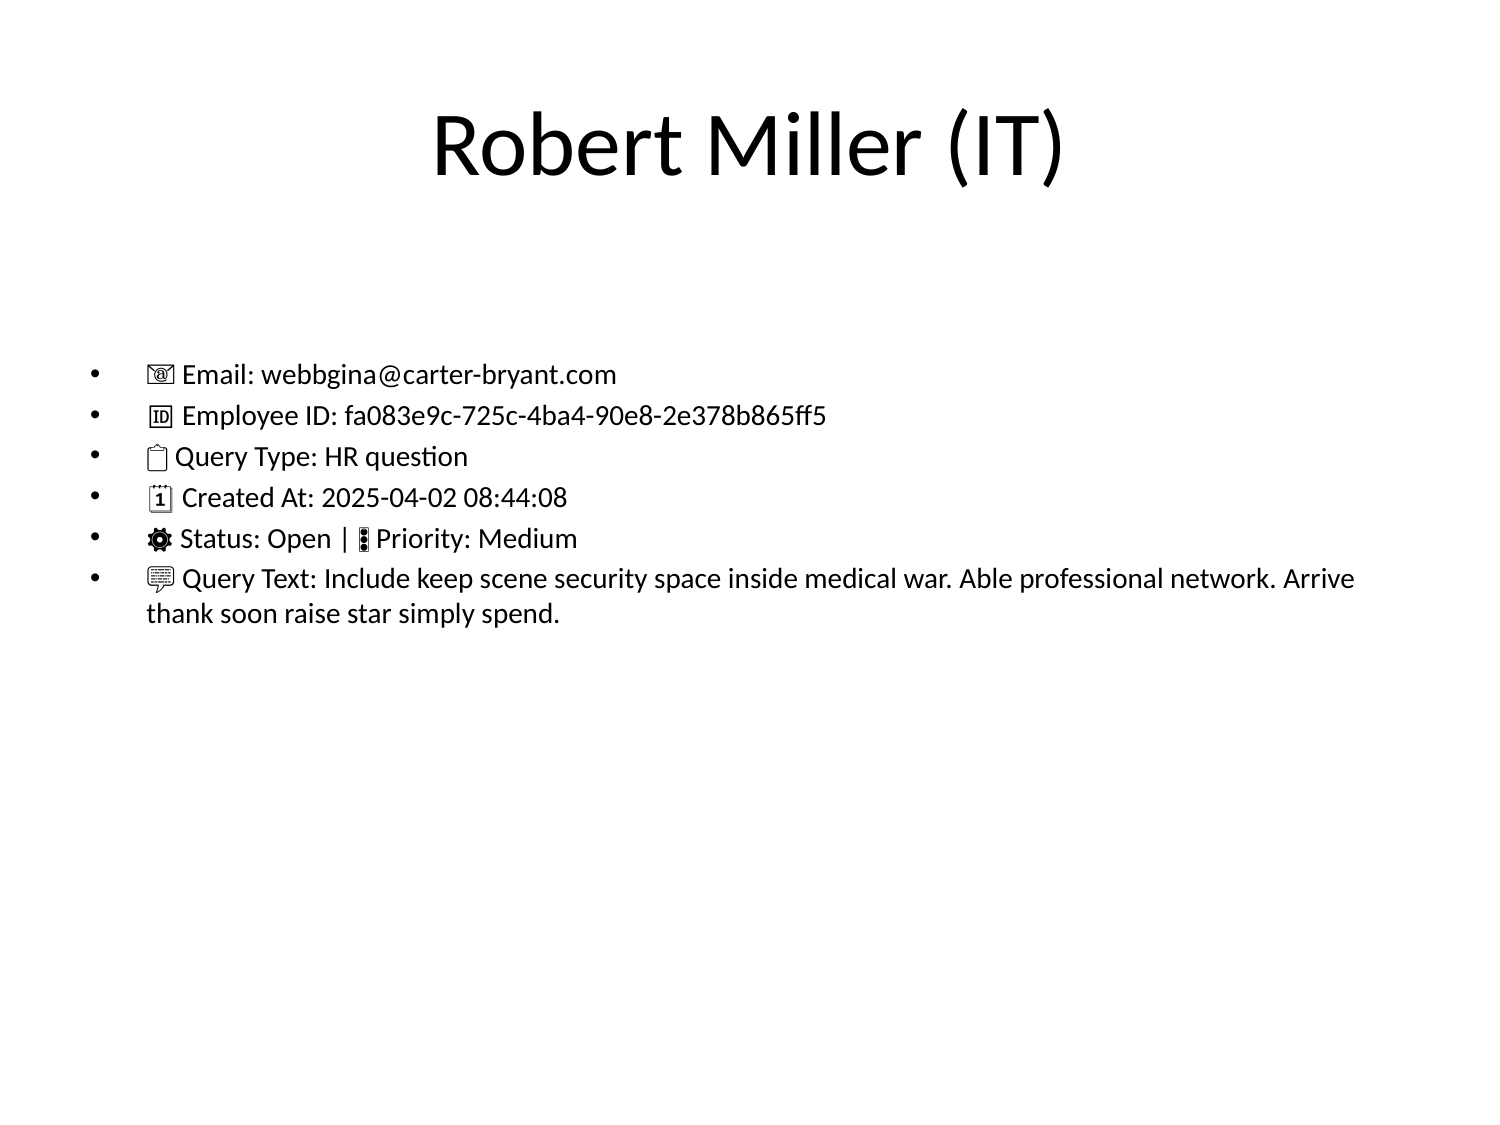

# Robert Miller (IT)

📧 Email: webbgina@carter-bryant.com
🆔 Employee ID: fa083e9c-725c-4ba4-90e8-2e378b865ff5
📋 Query Type: HR question
🗓 Created At: 2025-04-02 08:44:08
⚙ Status: Open | 🚦 Priority: Medium
💬 Query Text: Include keep scene security space inside medical war. Able professional network. Arrive thank soon raise star simply spend.